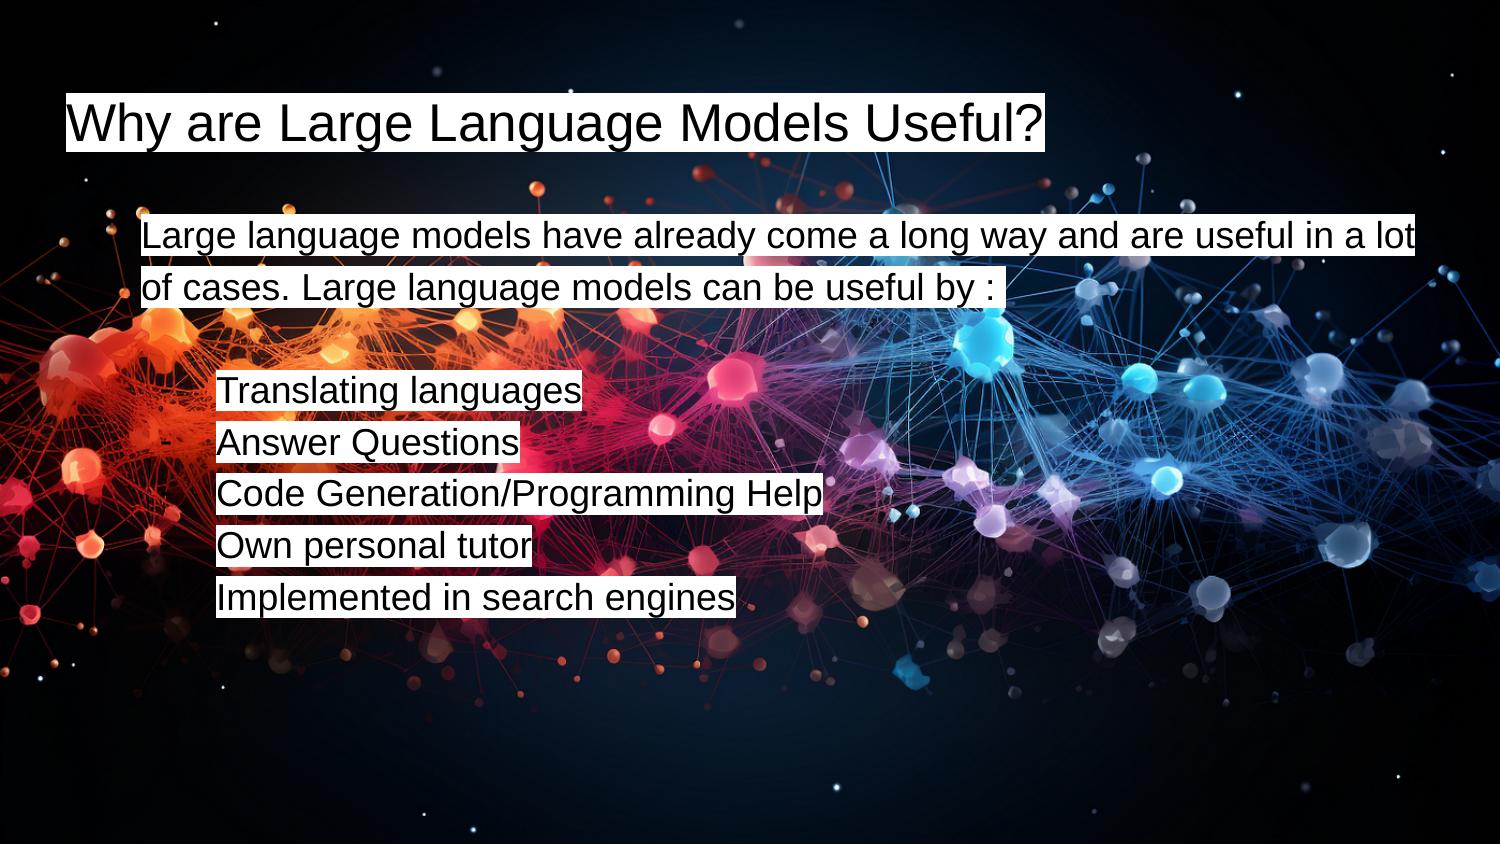

# Why are Large Language Models Useful?
Large language models have already come a long way and are useful in a lot of cases. Large language models can be useful by :

Translating languages
Answer Questions
Code Generation/Programming Help
Own personal tutor
Implemented in search engines